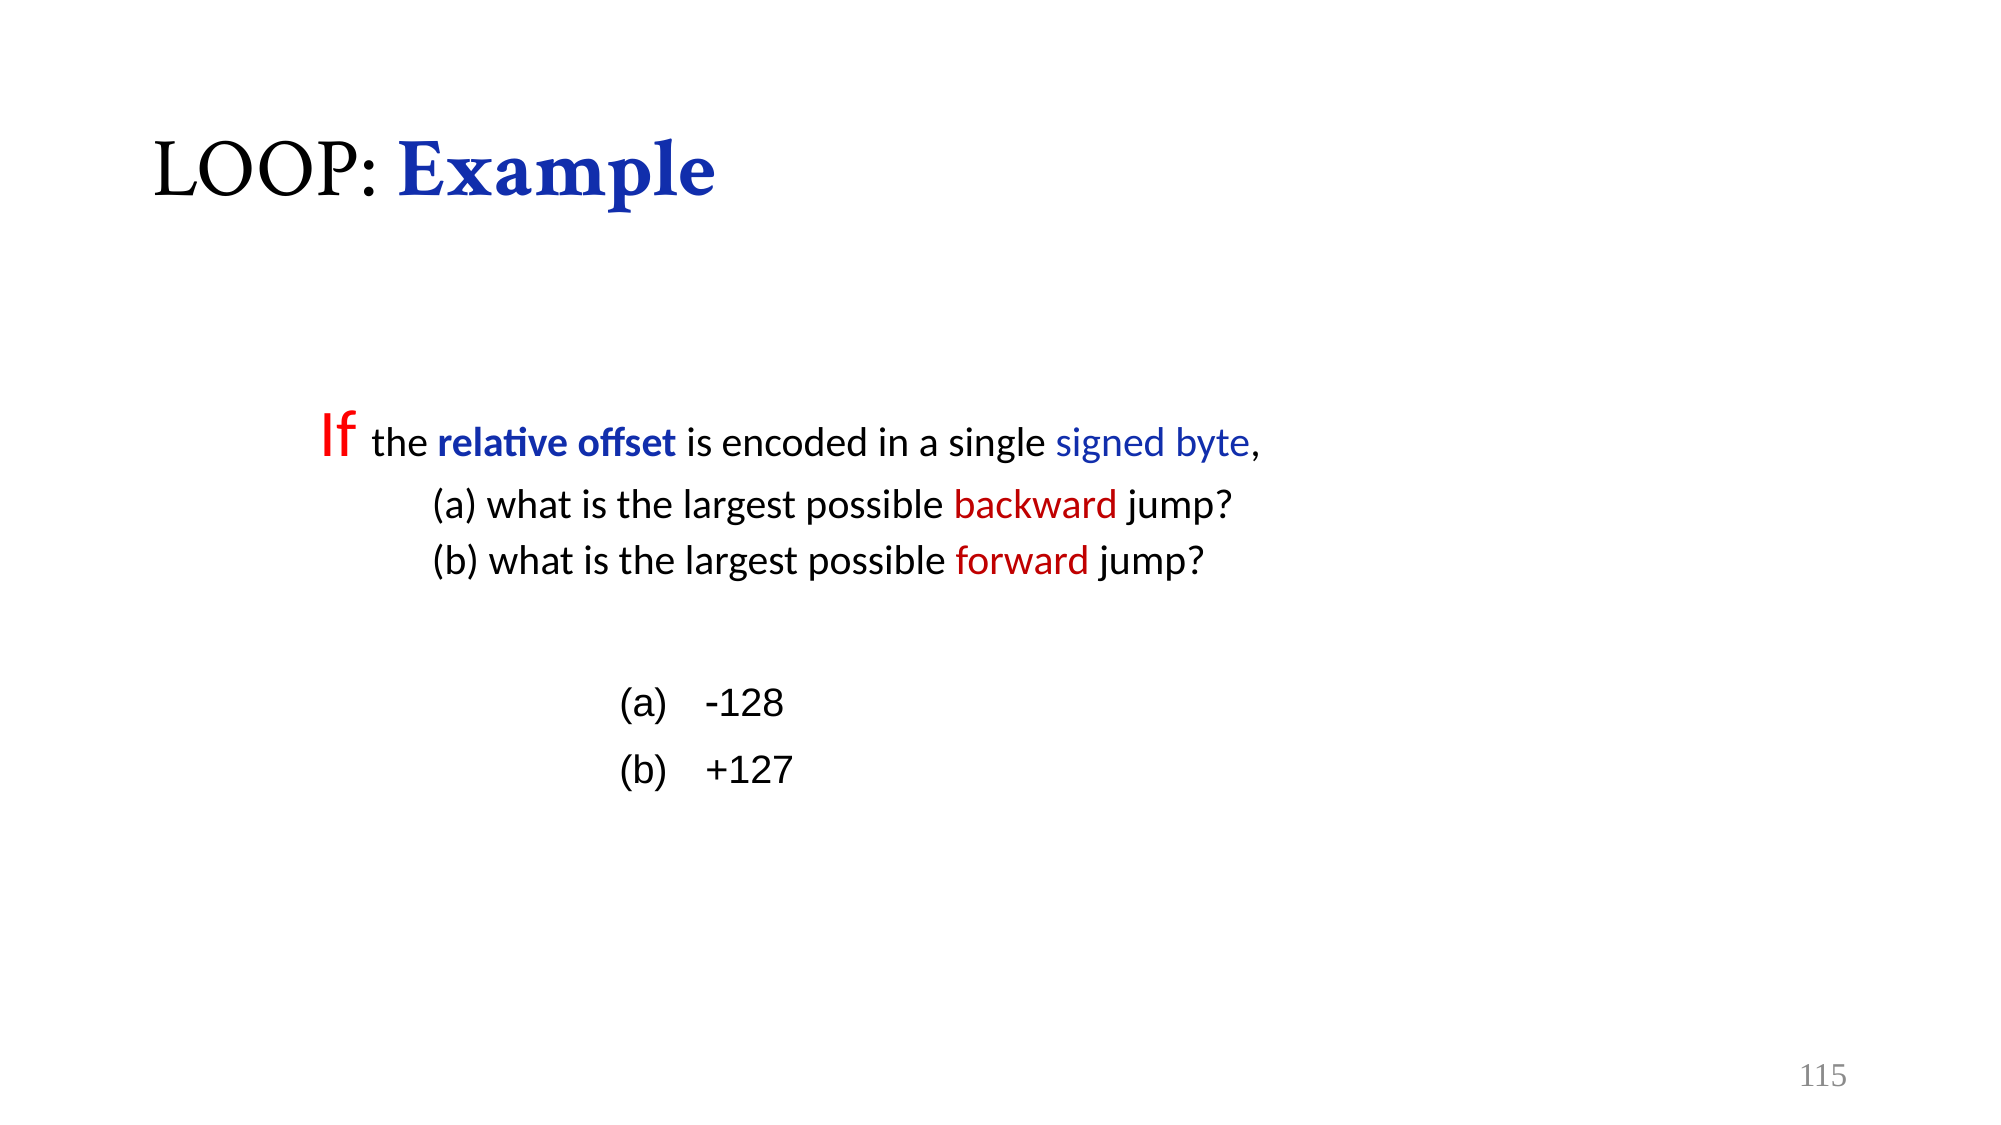

# LOOP: Example
If the relative offset is encoded in a single signed byte,
	(a) what is the largest possible backward jump?
	(b) what is the largest possible forward jump?
 −128
 +127
115